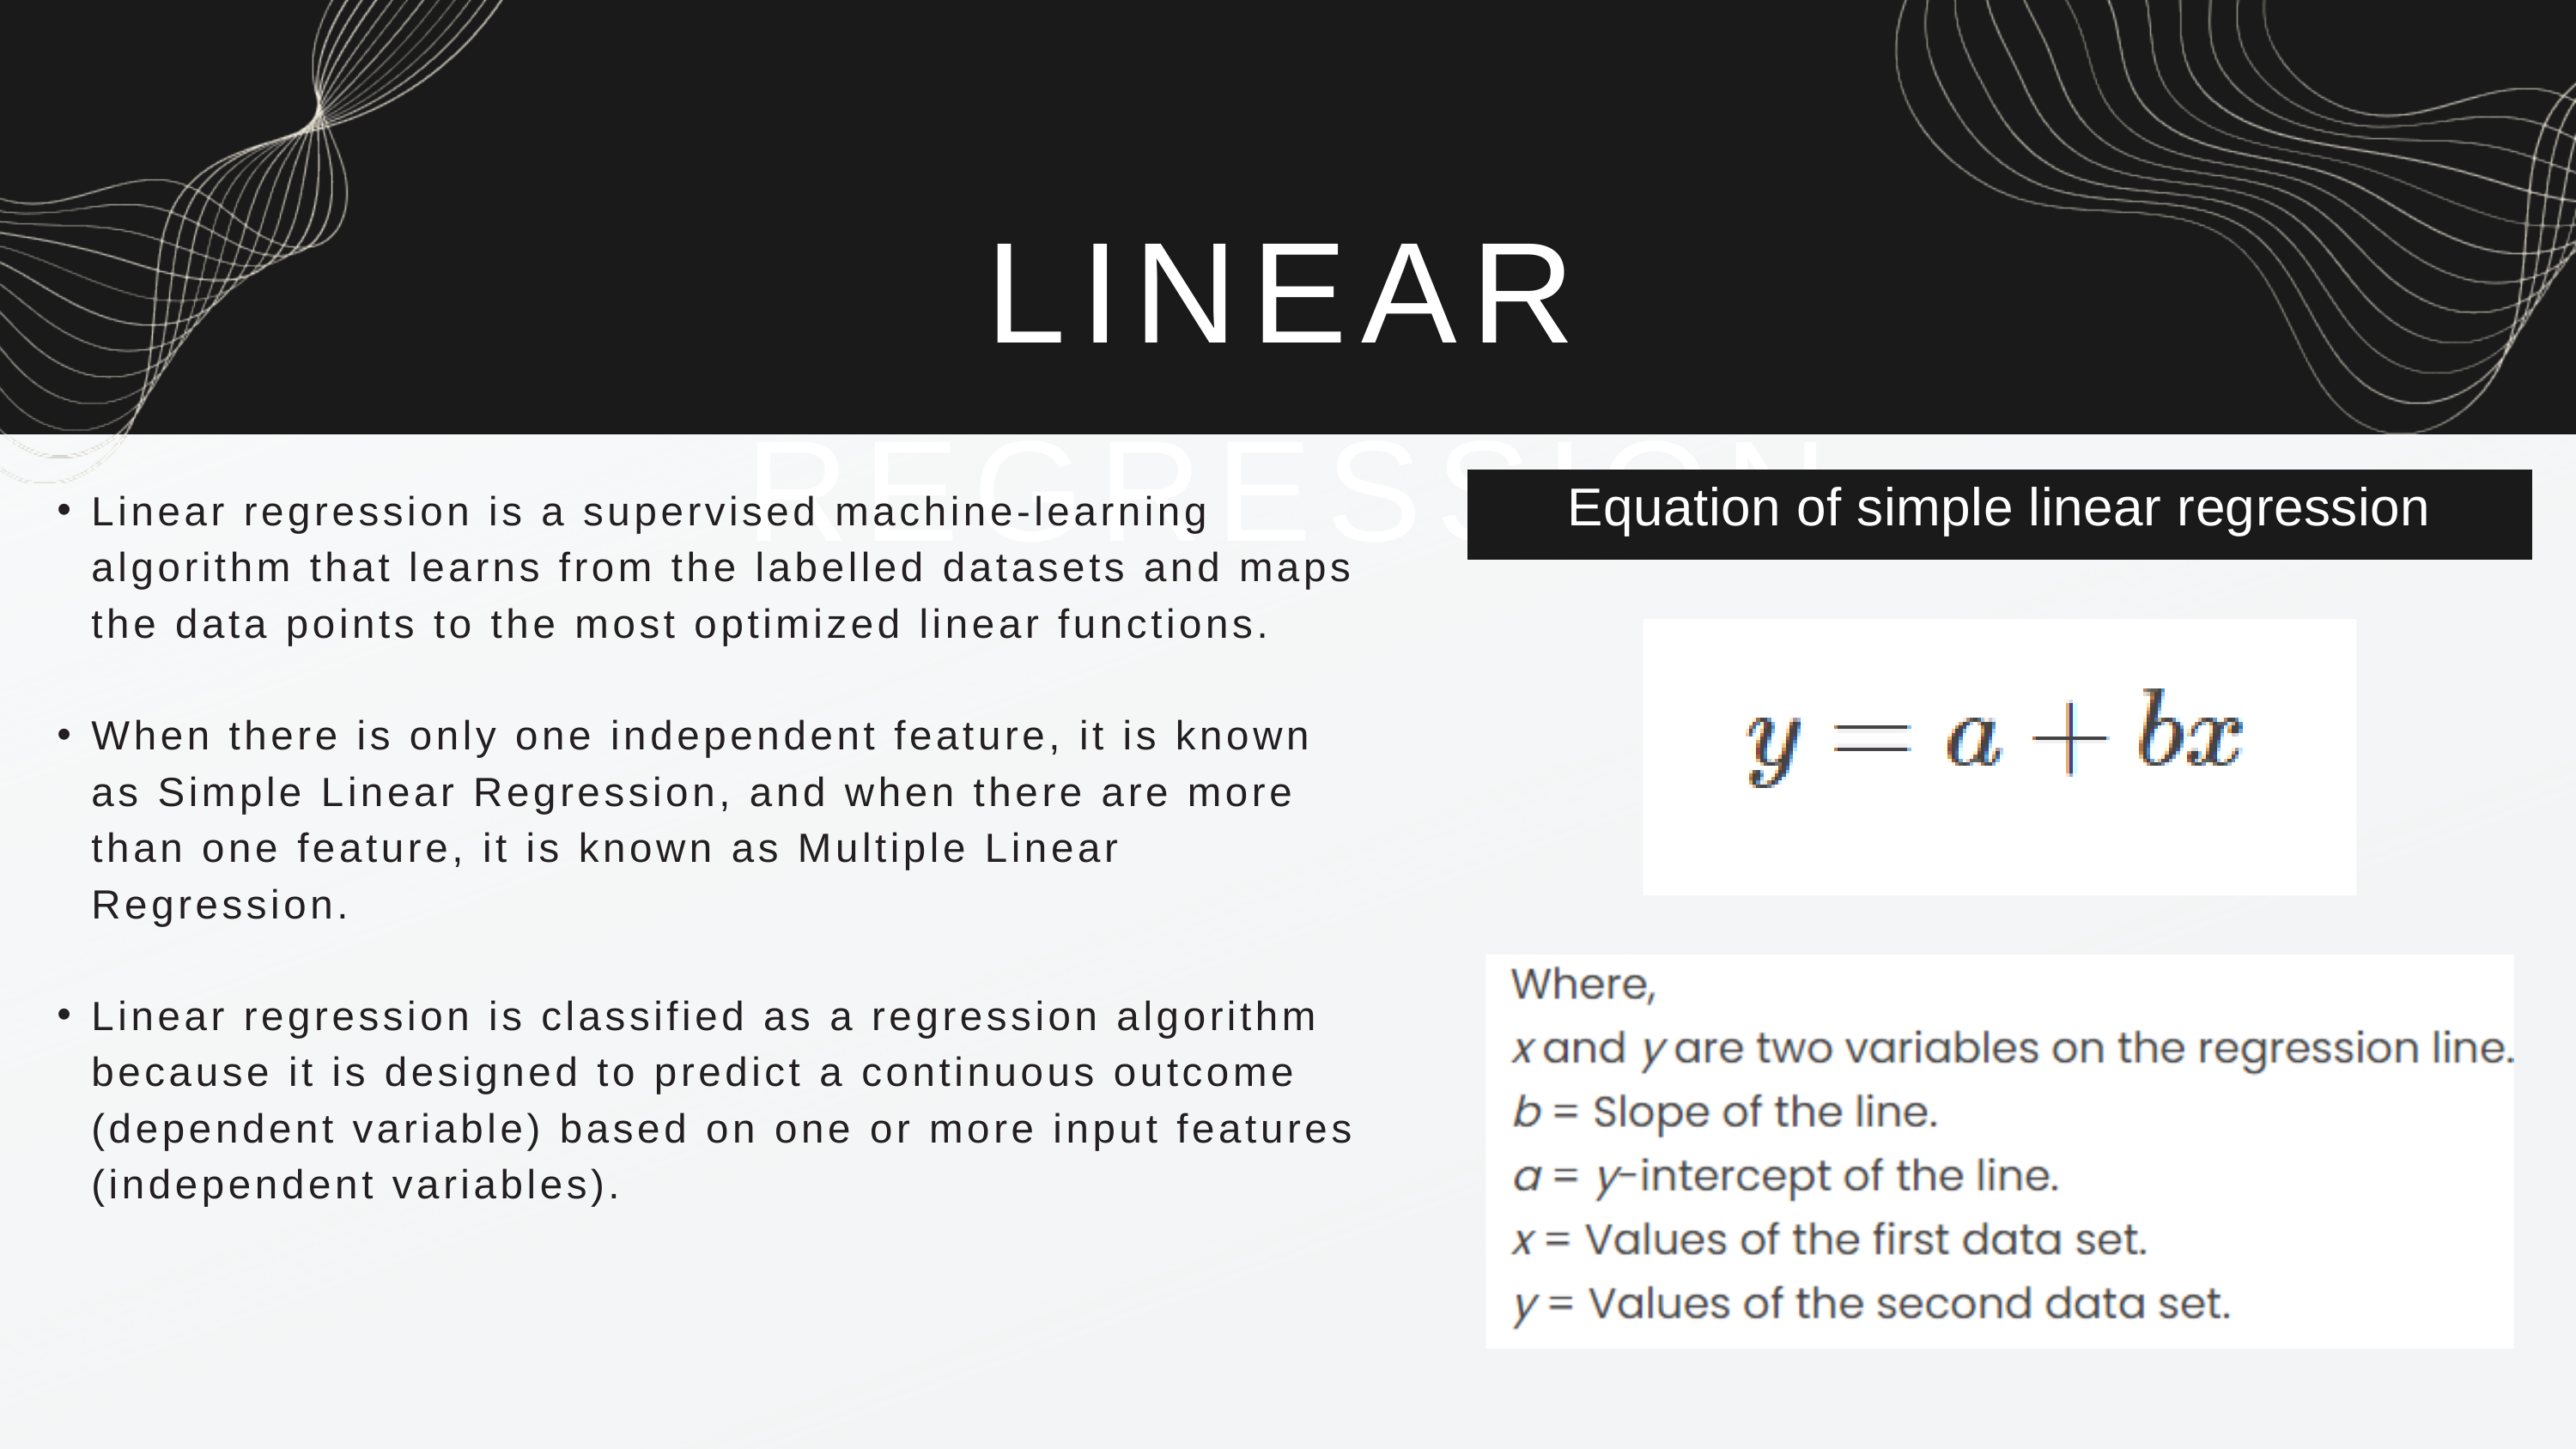

LINEAR REGRESSION

Equation of simple linear regression
Linear regression is a supervised machine-learning algorithm that learns from the labelled datasets and maps the data points to the most optimized linear functions.

When there is only one independent feature, it is known as Simple Linear Regression, and when there are more than one feature, it is known as Multiple Linear Regression.

Linear regression is classified as a regression algorithm because it is designed to predict a continuous outcome (dependent variable) based on one or more input features (independent variables).